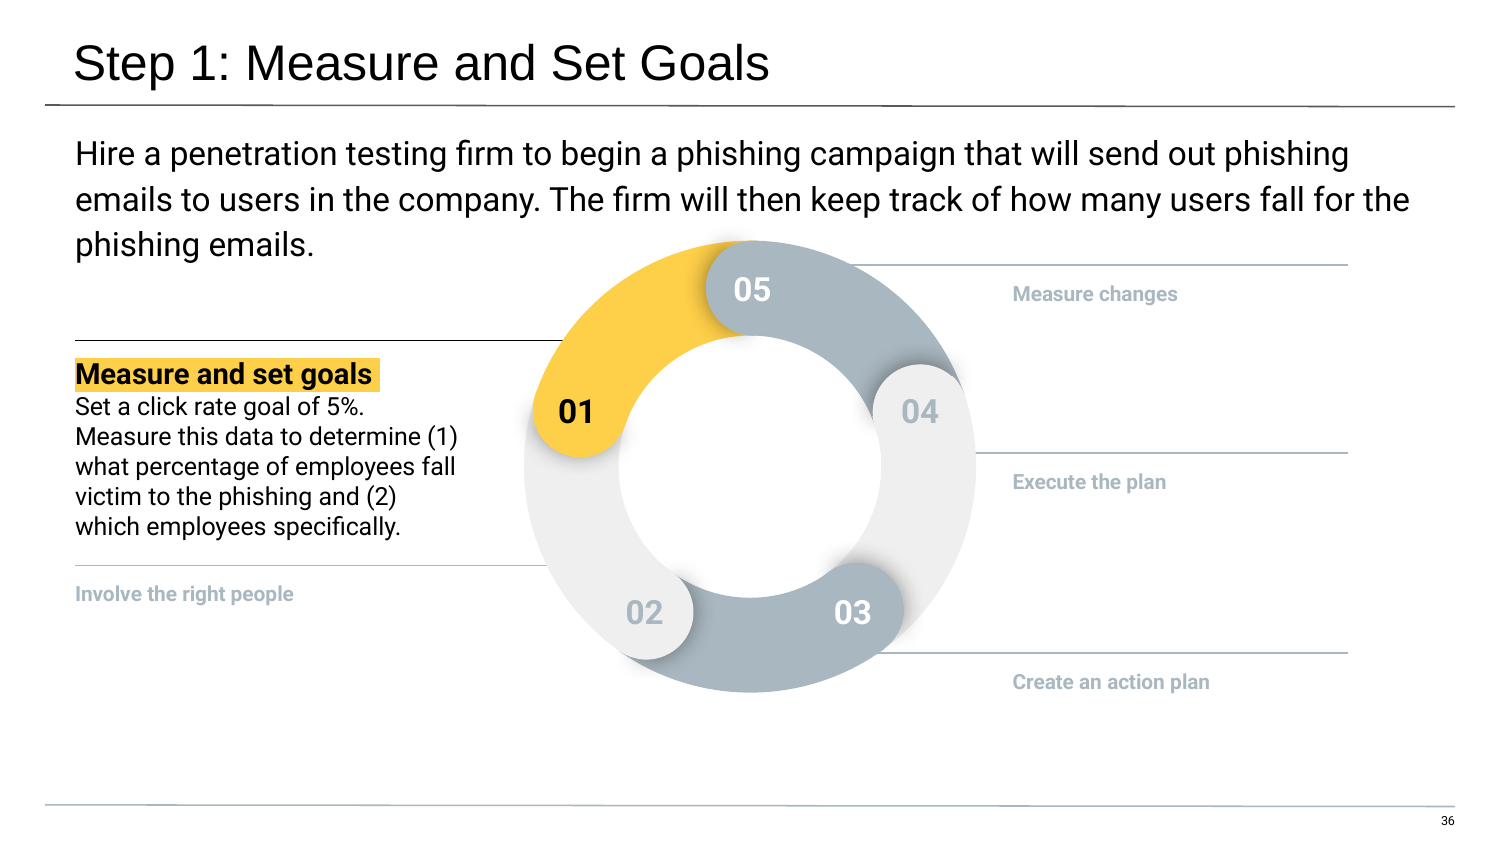

# Step 1: Measure and Set Goals
Hire a penetration testing firm to begin a phishing campaign that will send out phishing emails to users in the company. The firm will then keep track of how many users fall for the phishing emails.

05
Measure changes

Measure and set goals
Set a click rate goal of 5%. Measure this data to determine (1) what percentage of employees fall victim to the phishing and (2) which employees specifically.

01
04
Execute the plan

Involve the right people
02
03
Create an action plan

36